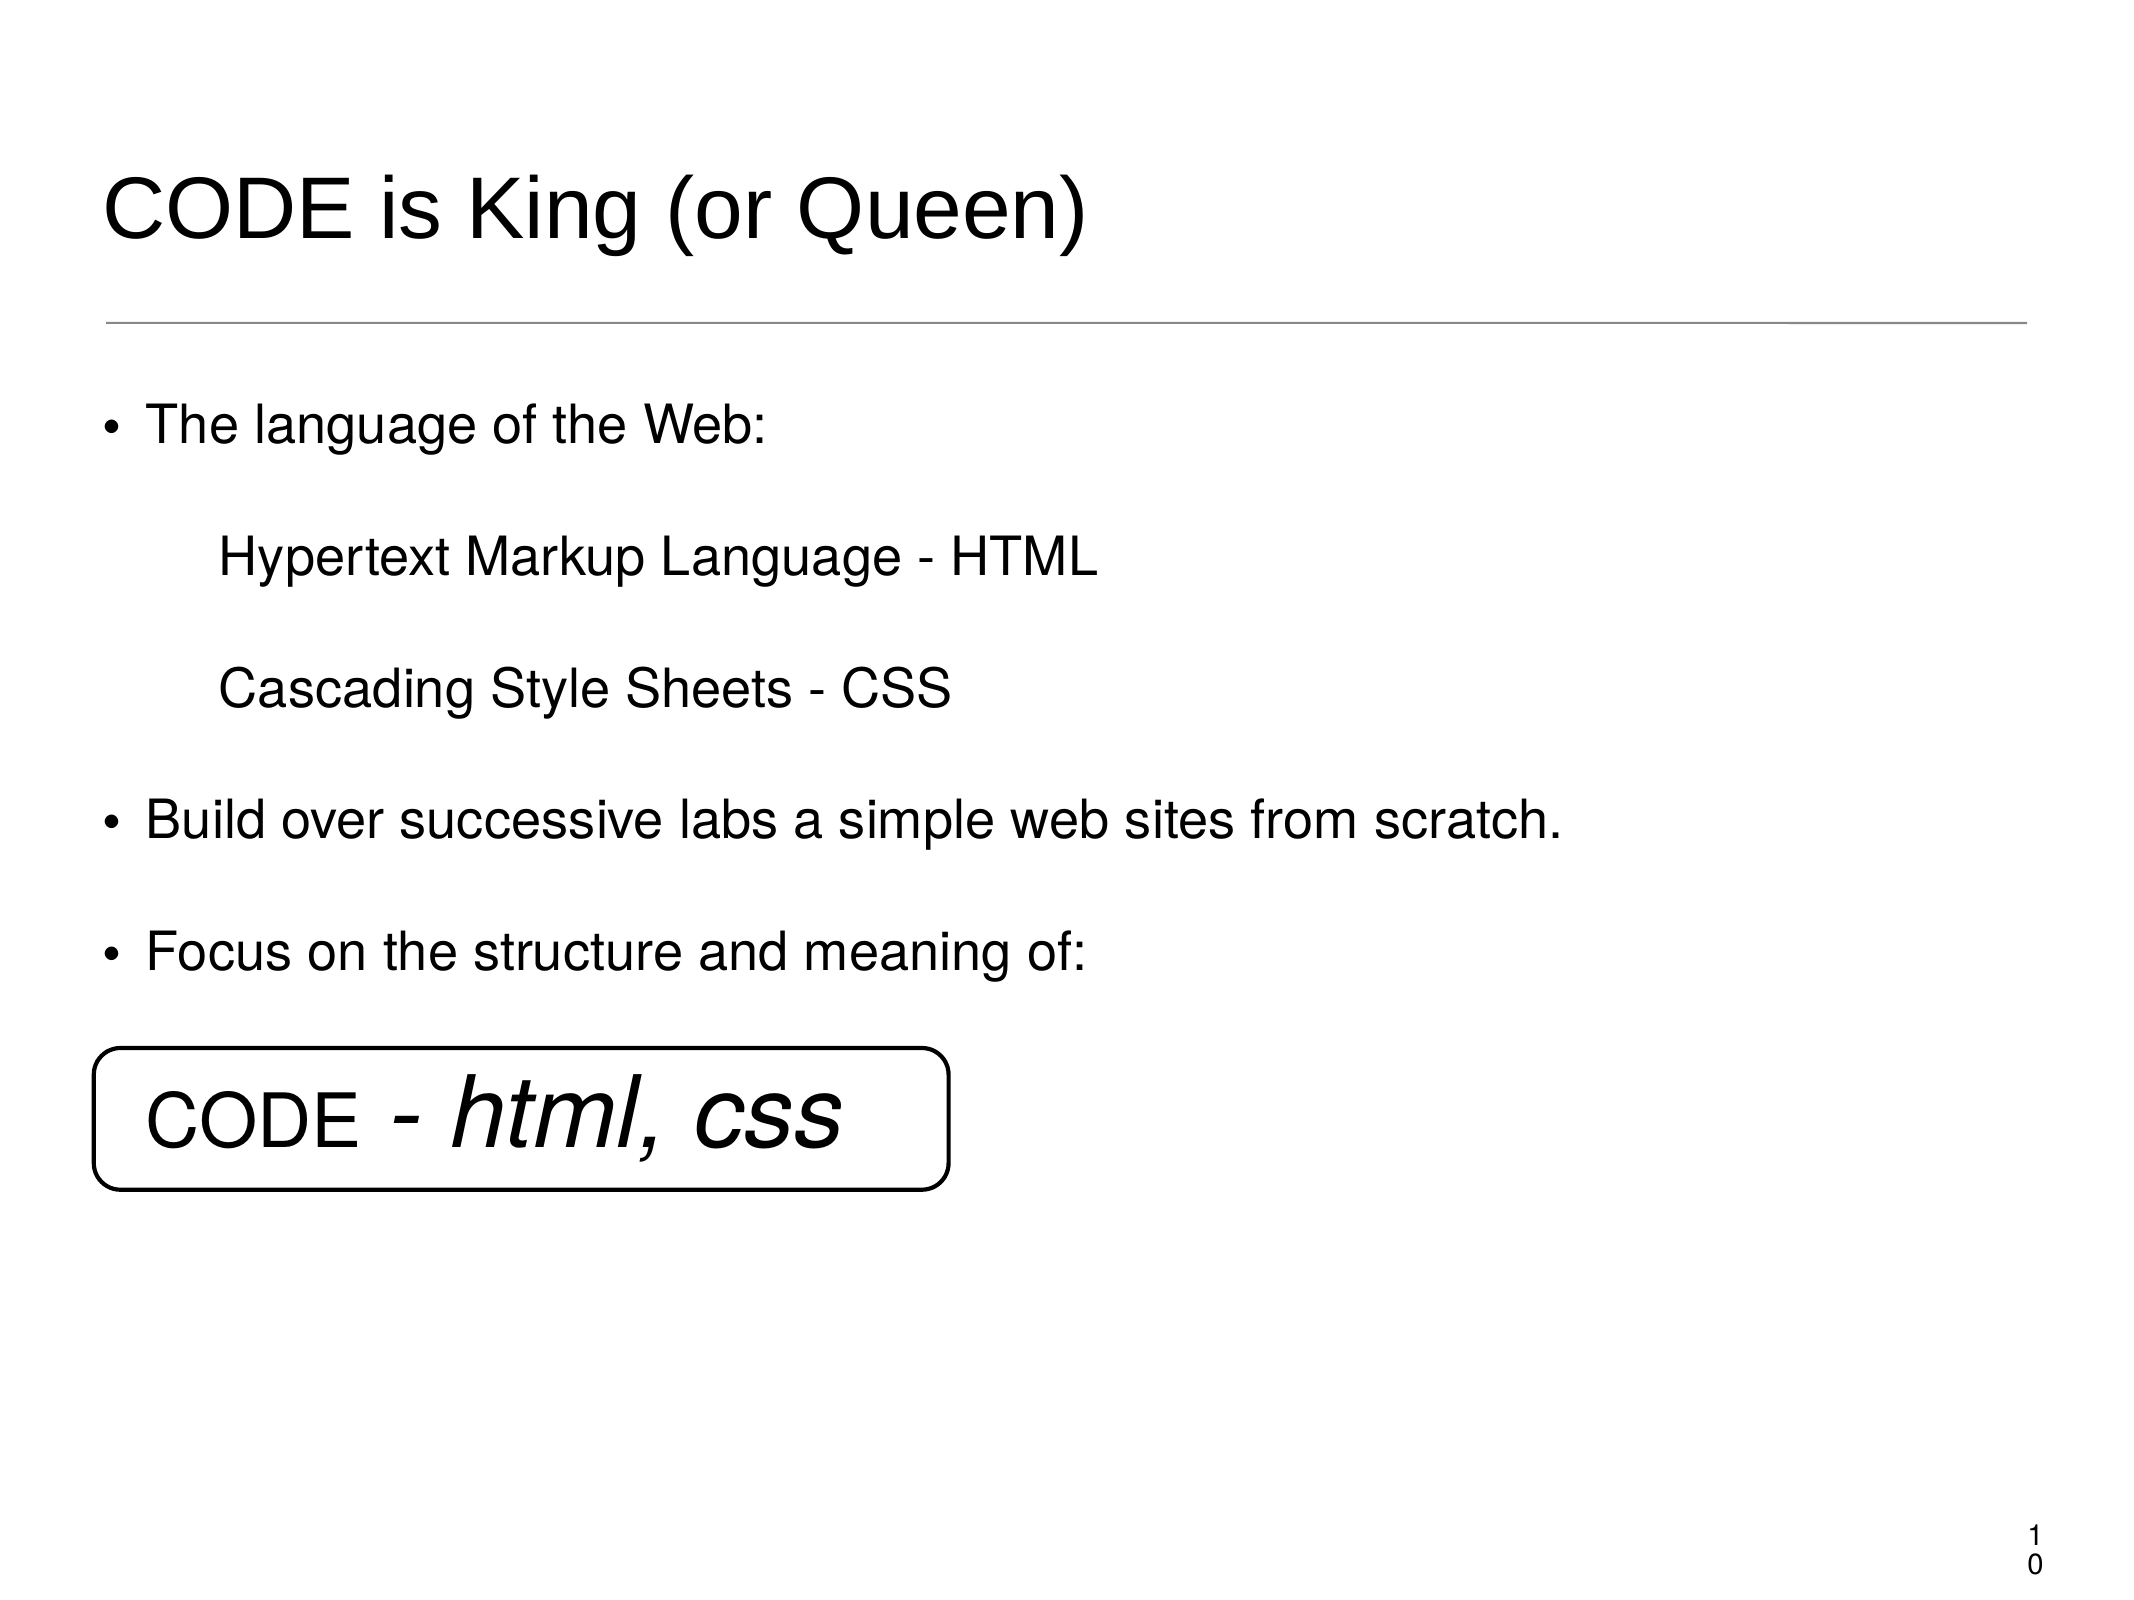

# CODE is King (or Queen)
The language of the Web:
Hypertext Markup Language - HTML
Cascading Style Sheets - CSS
Build over successive labs a simple web sites from scratch.
Focus on the structure and meaning of:
CODE - html, css

10